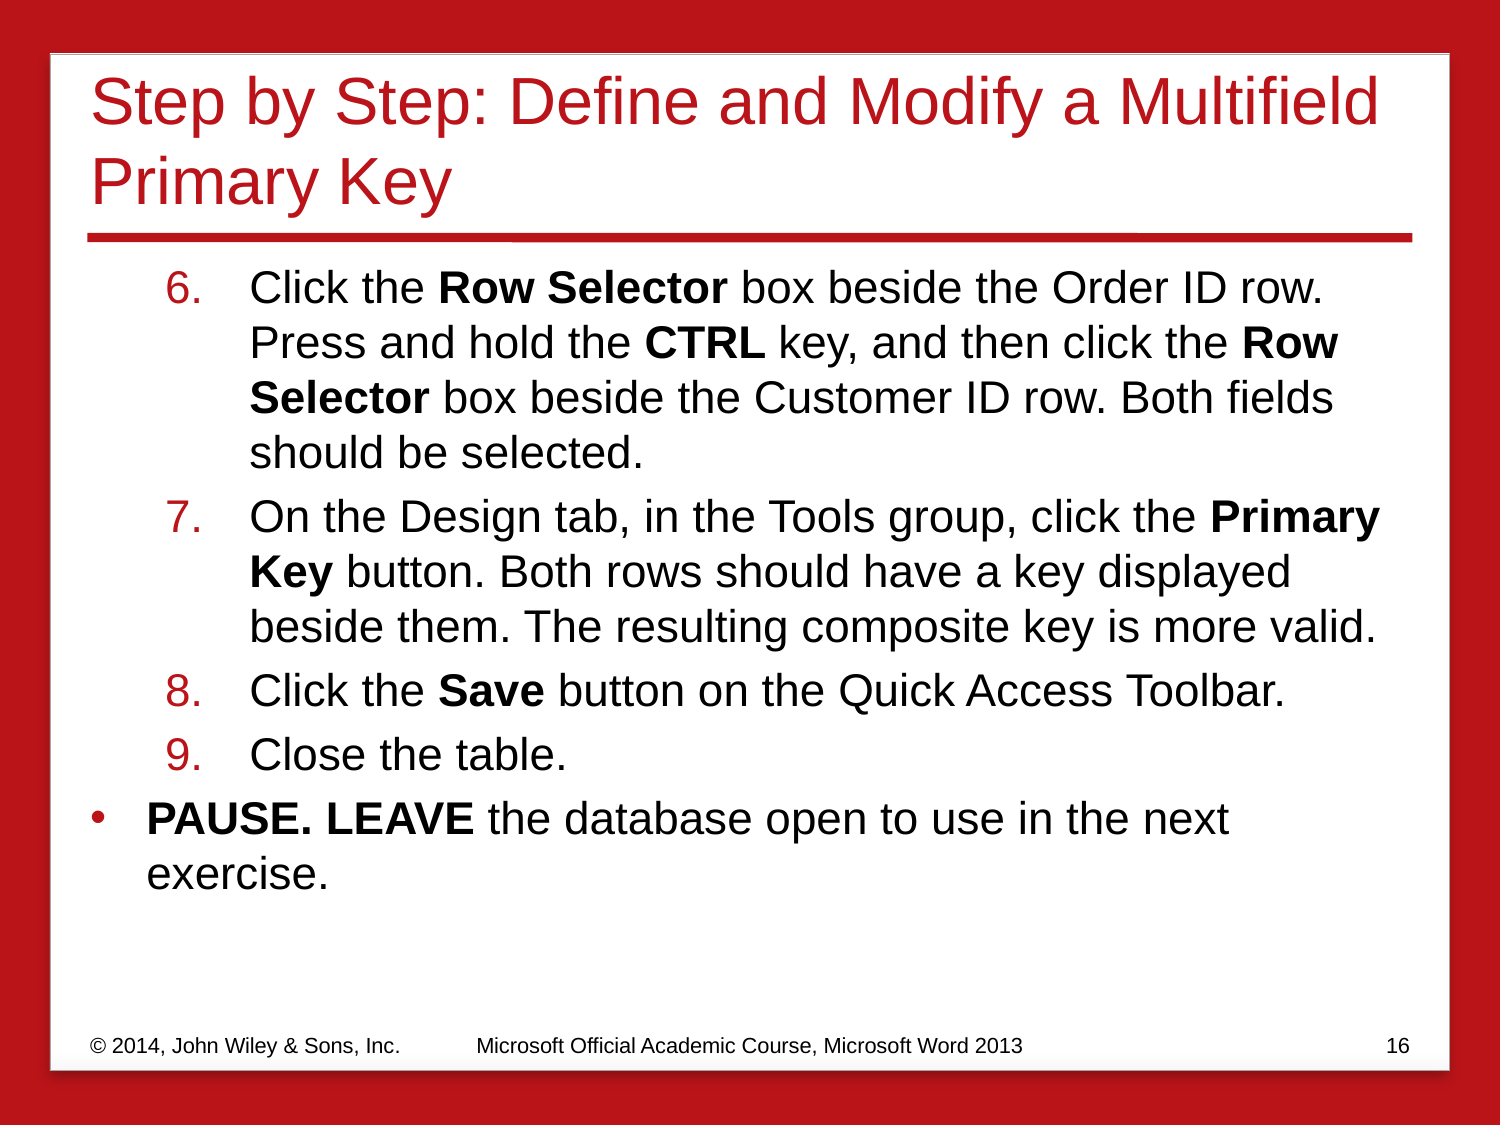

# Step by Step: Define and Modify a Multifield Primary Key
Click the Row Selector box beside the Order ID row. Press and hold the CTRL key, and then click the Row Selector box beside the Customer ID row. Both fields should be selected.
On the Design tab, in the Tools group, click the Primary Key button. Both rows should have a key displayed beside them. The resulting composite key is more valid.
Click the Save button on the Quick Access Toolbar.
Close the table.
PAUSE. LEAVE the database open to use in the next exercise.
© 2014, John Wiley & Sons, Inc.
Microsoft Official Academic Course, Microsoft Word 2013
16